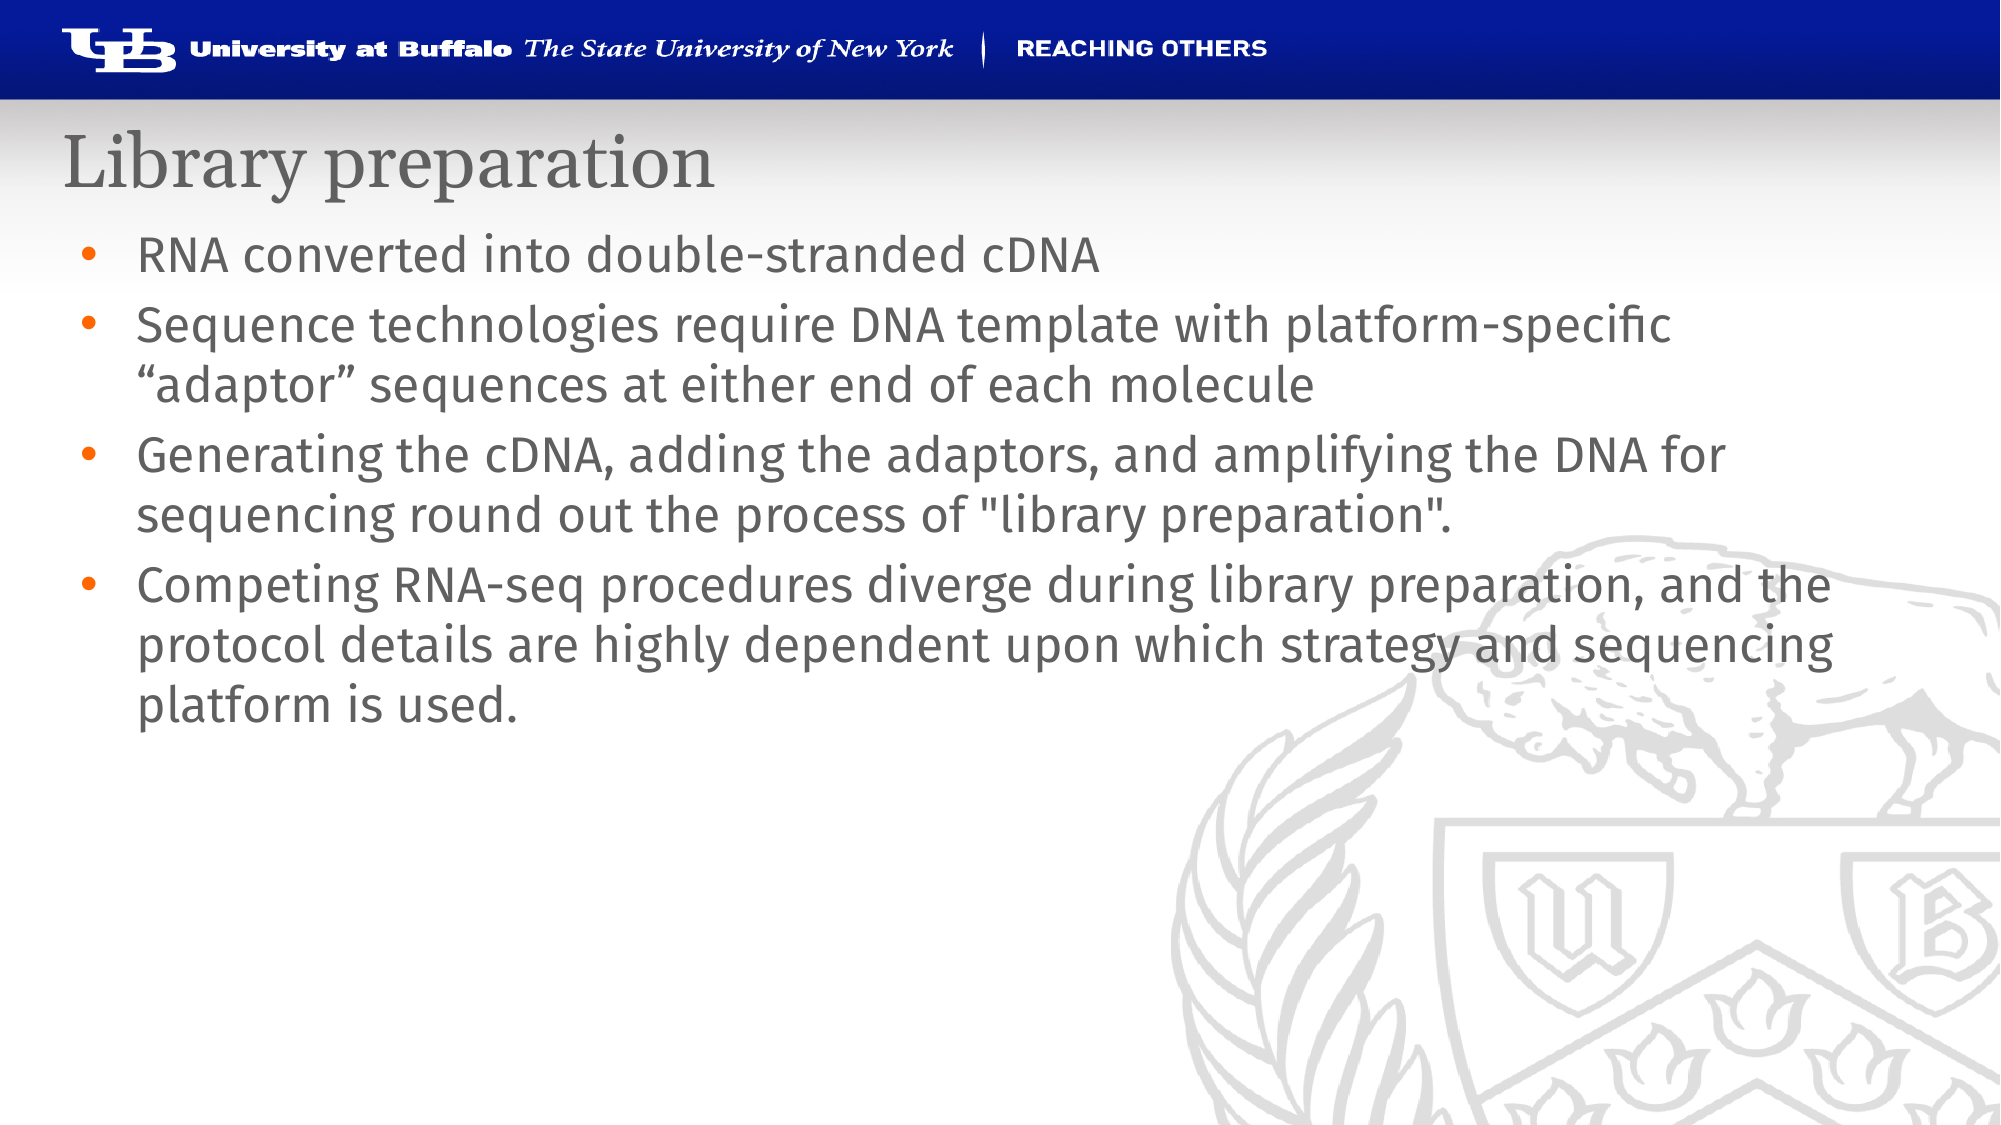

# Library preparation
RNA converted into double-stranded cDNA
Sequence technologies require DNA template with platform-specific “adaptor” sequences at either end of each molecule
Generating the cDNA, adding the adaptors, and amplifying the DNA for sequencing round out the process of "library preparation".
Competing RNA-seq procedures diverge during library preparation, and the protocol details are highly dependent upon which strategy and sequencing platform is used.